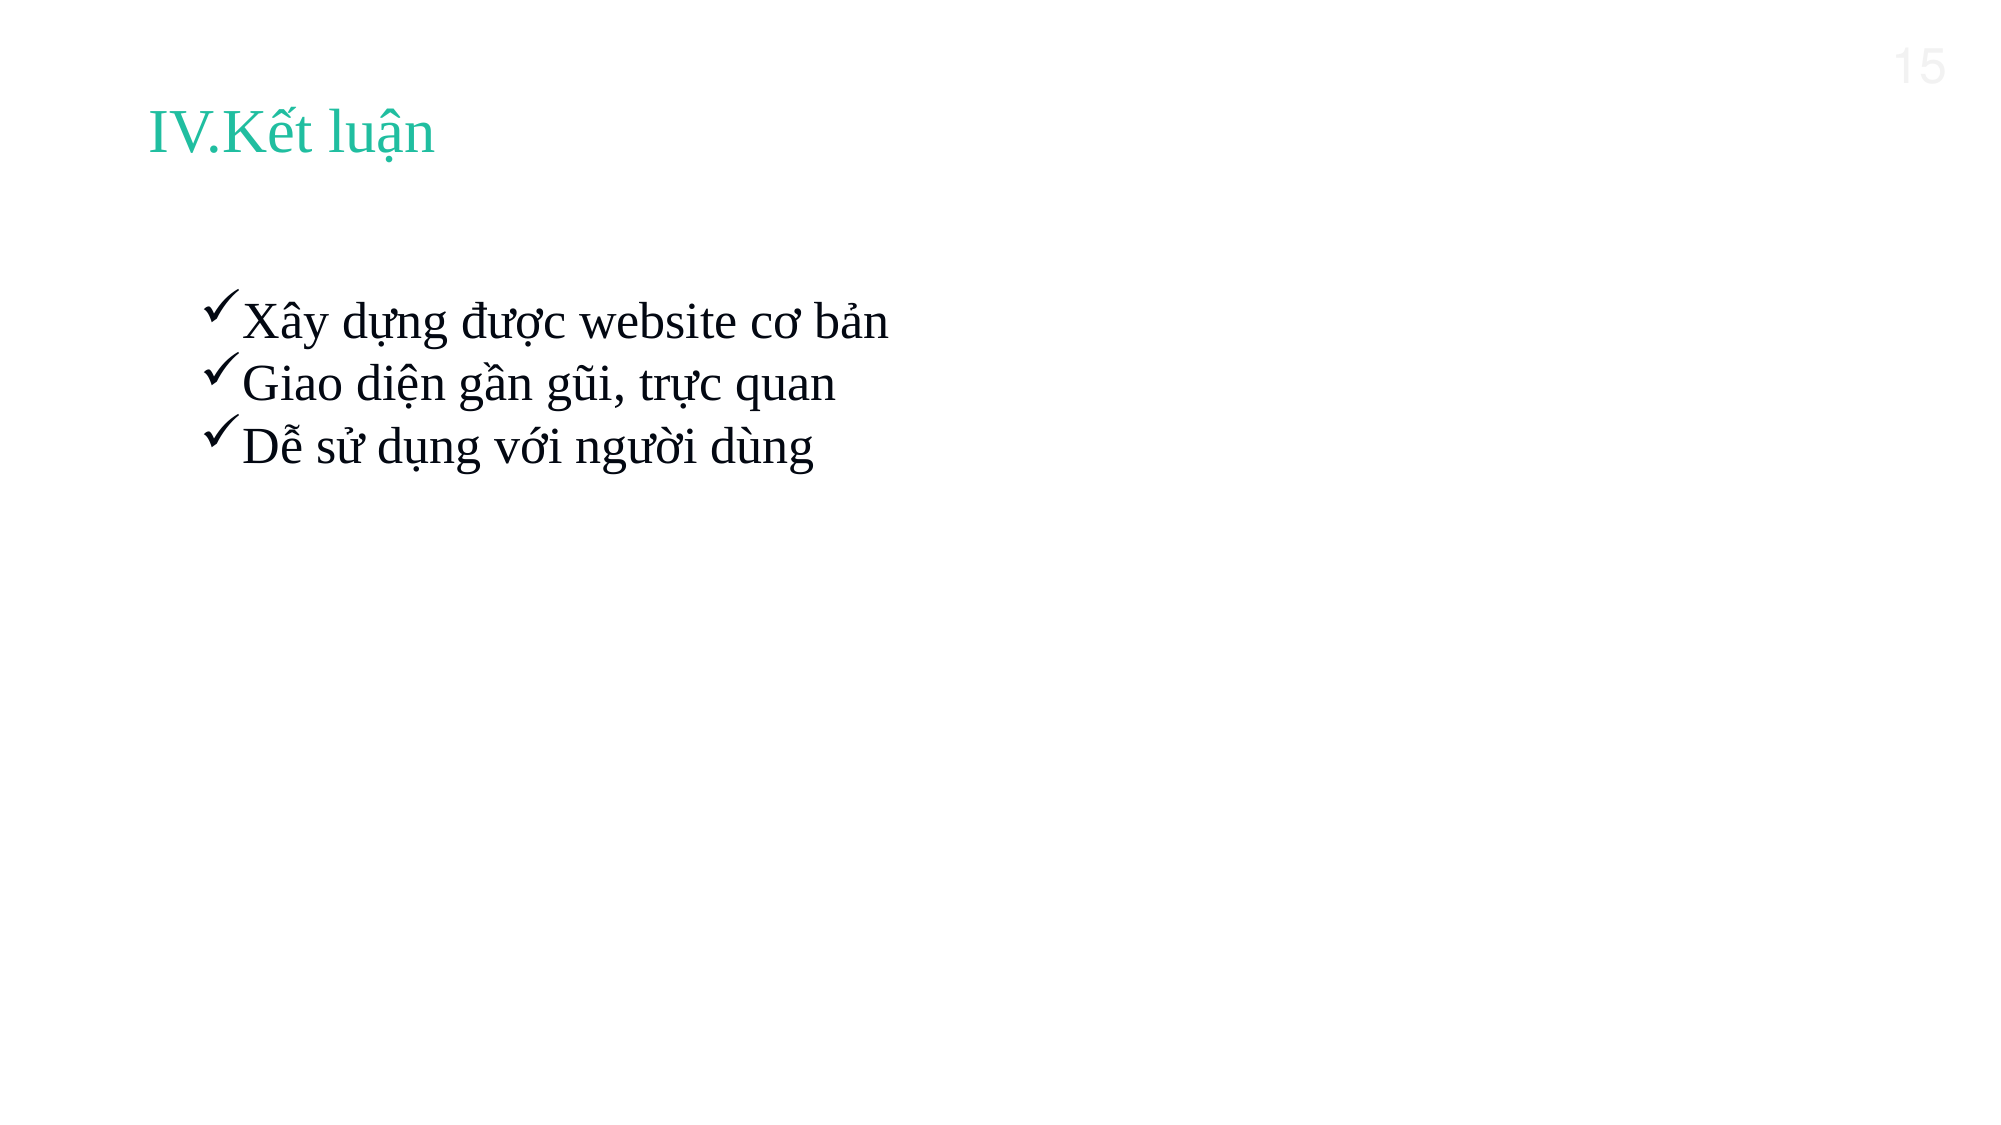

IV.Kết luận
Xây dựng được website cơ bản
Giao diện gần gũi, trực quan
Dễ sử dụng với người dùng